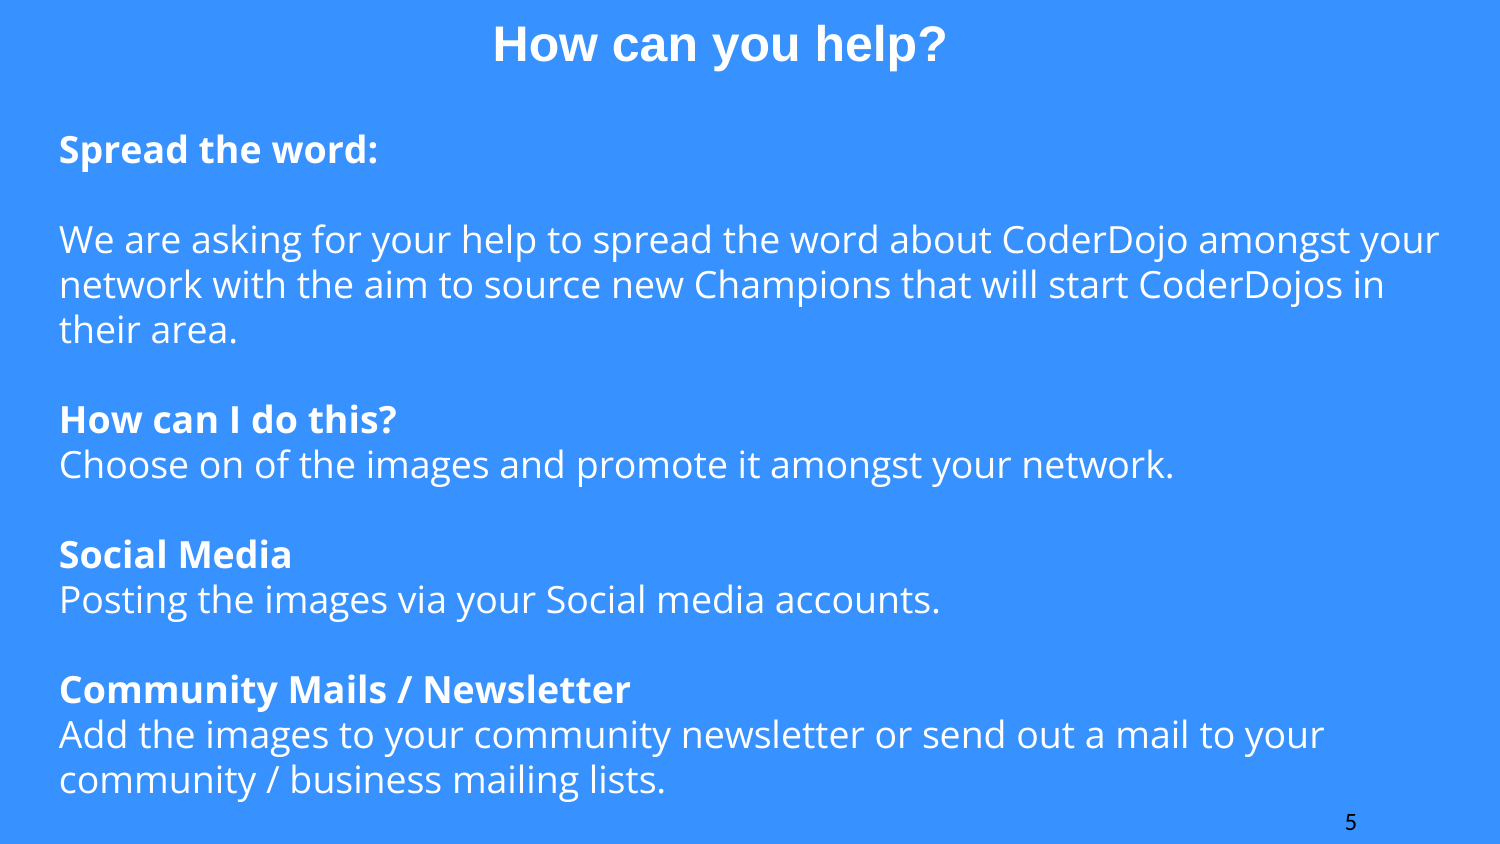

How can you help?
Spread the word:

We are asking for your help to spread the word about CoderDojo amongst your network with the aim to source new Champions that will start CoderDojos in their area.

How can I do this?
Choose on of the images and promote it amongst your network.

Social Media
Posting the images via your Social media accounts.

Community Mails / Newsletter
Add the images to your community newsletter or send out a mail to your community / business mailing lists.
5